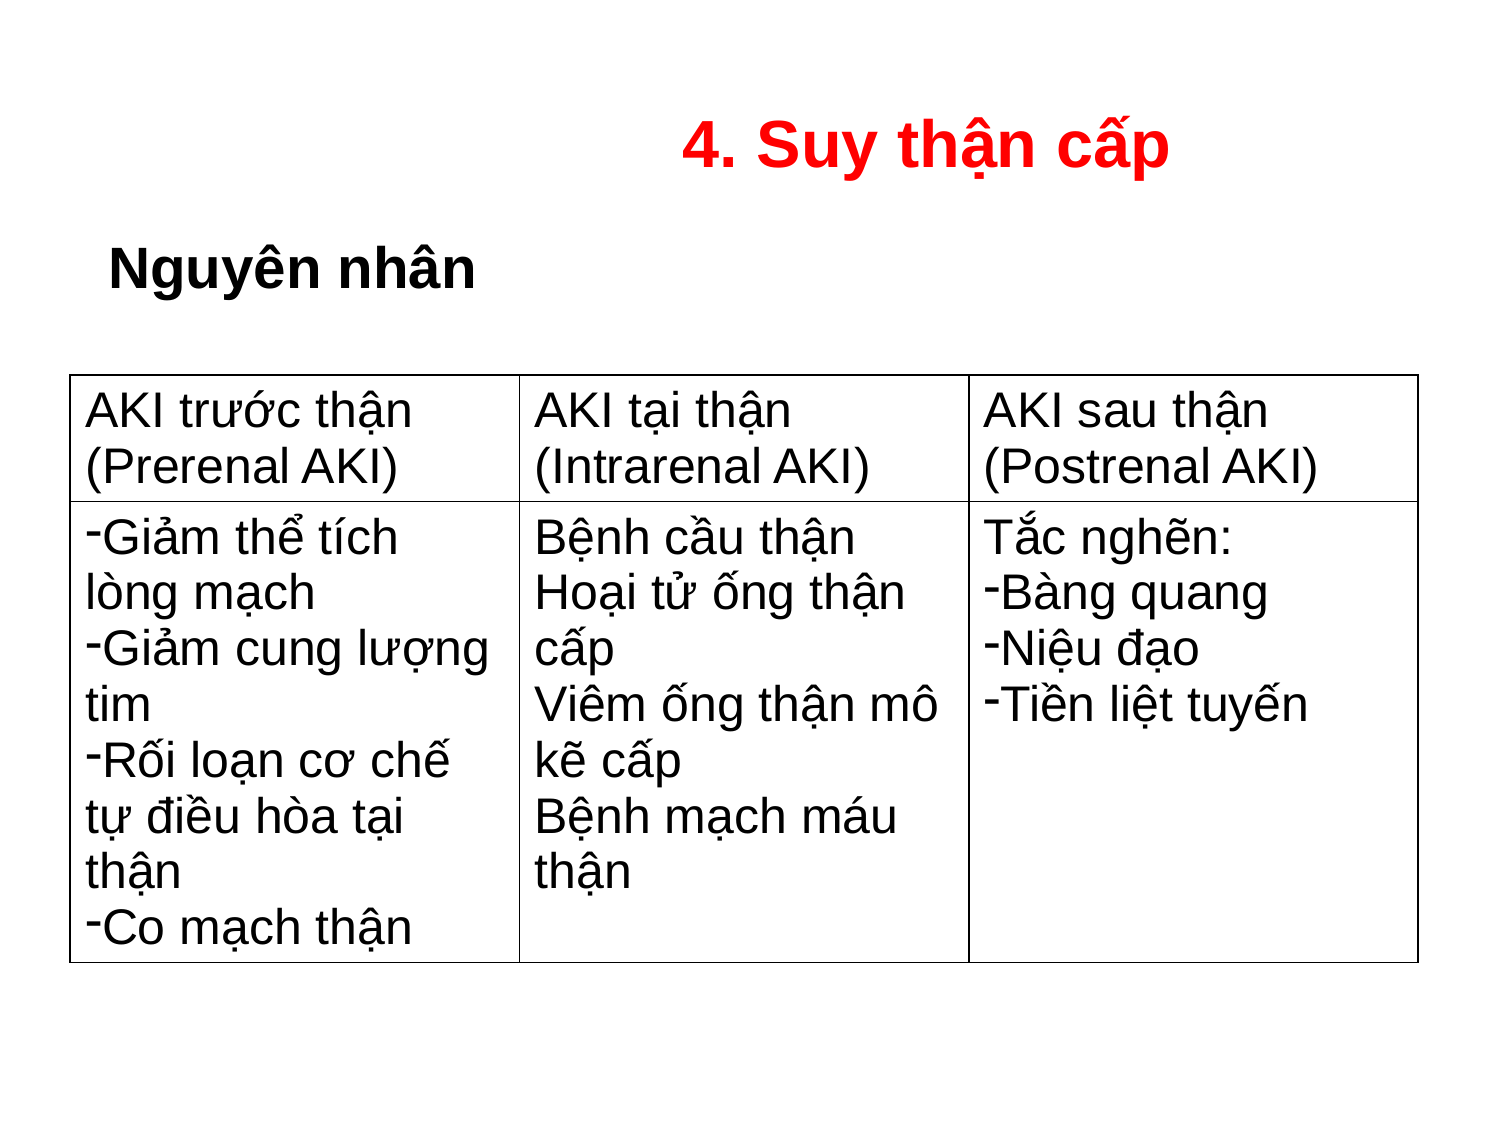

4. Suy thận cấp
Nguyên nhân
| AKI trước thận (Prerenal AKI) | AKI tại thận (Intrarenal AKI) | AKI sau thận (Postrenal AKI) |
| --- | --- | --- |
| Giảm thể tích lòng mạch Giảm cung lượng tim Rối loạn cơ chế tự điều hòa tại thận Co mạch thận | Bệnh cầu thận Hoại tử ống thận cấp Viêm ống thận mô kẽ cấp Bệnh mạch máu thận | Tắc nghẽn: Bàng quang Niệu đạo Tiền liệt tuyến |